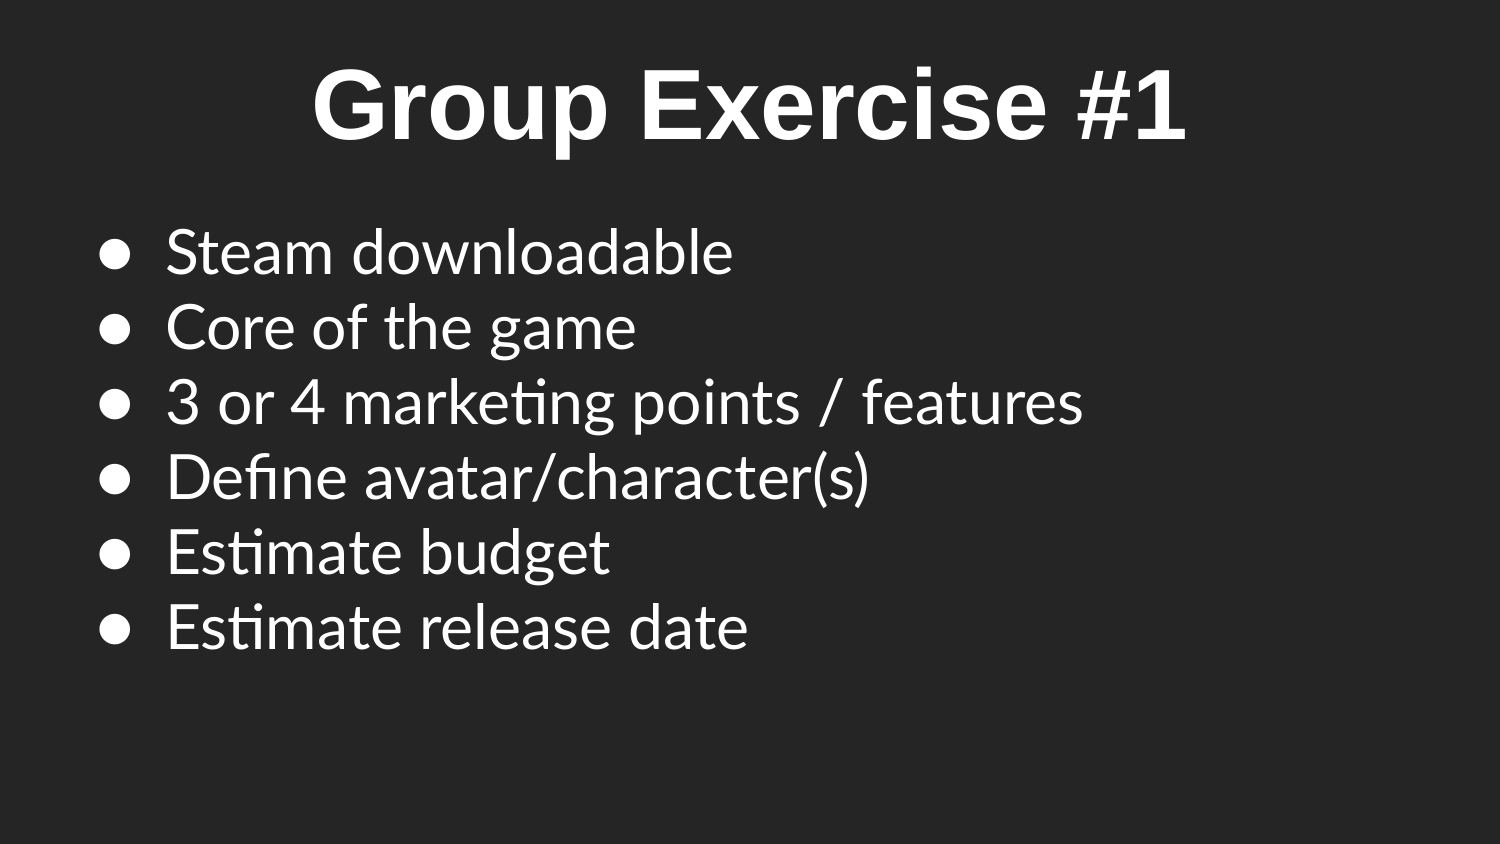

# Group Exercise #1
Steam downloadable
Core of the game
3 or 4 marketing points / features
Define avatar/character(s)
Estimate budget
Estimate release date